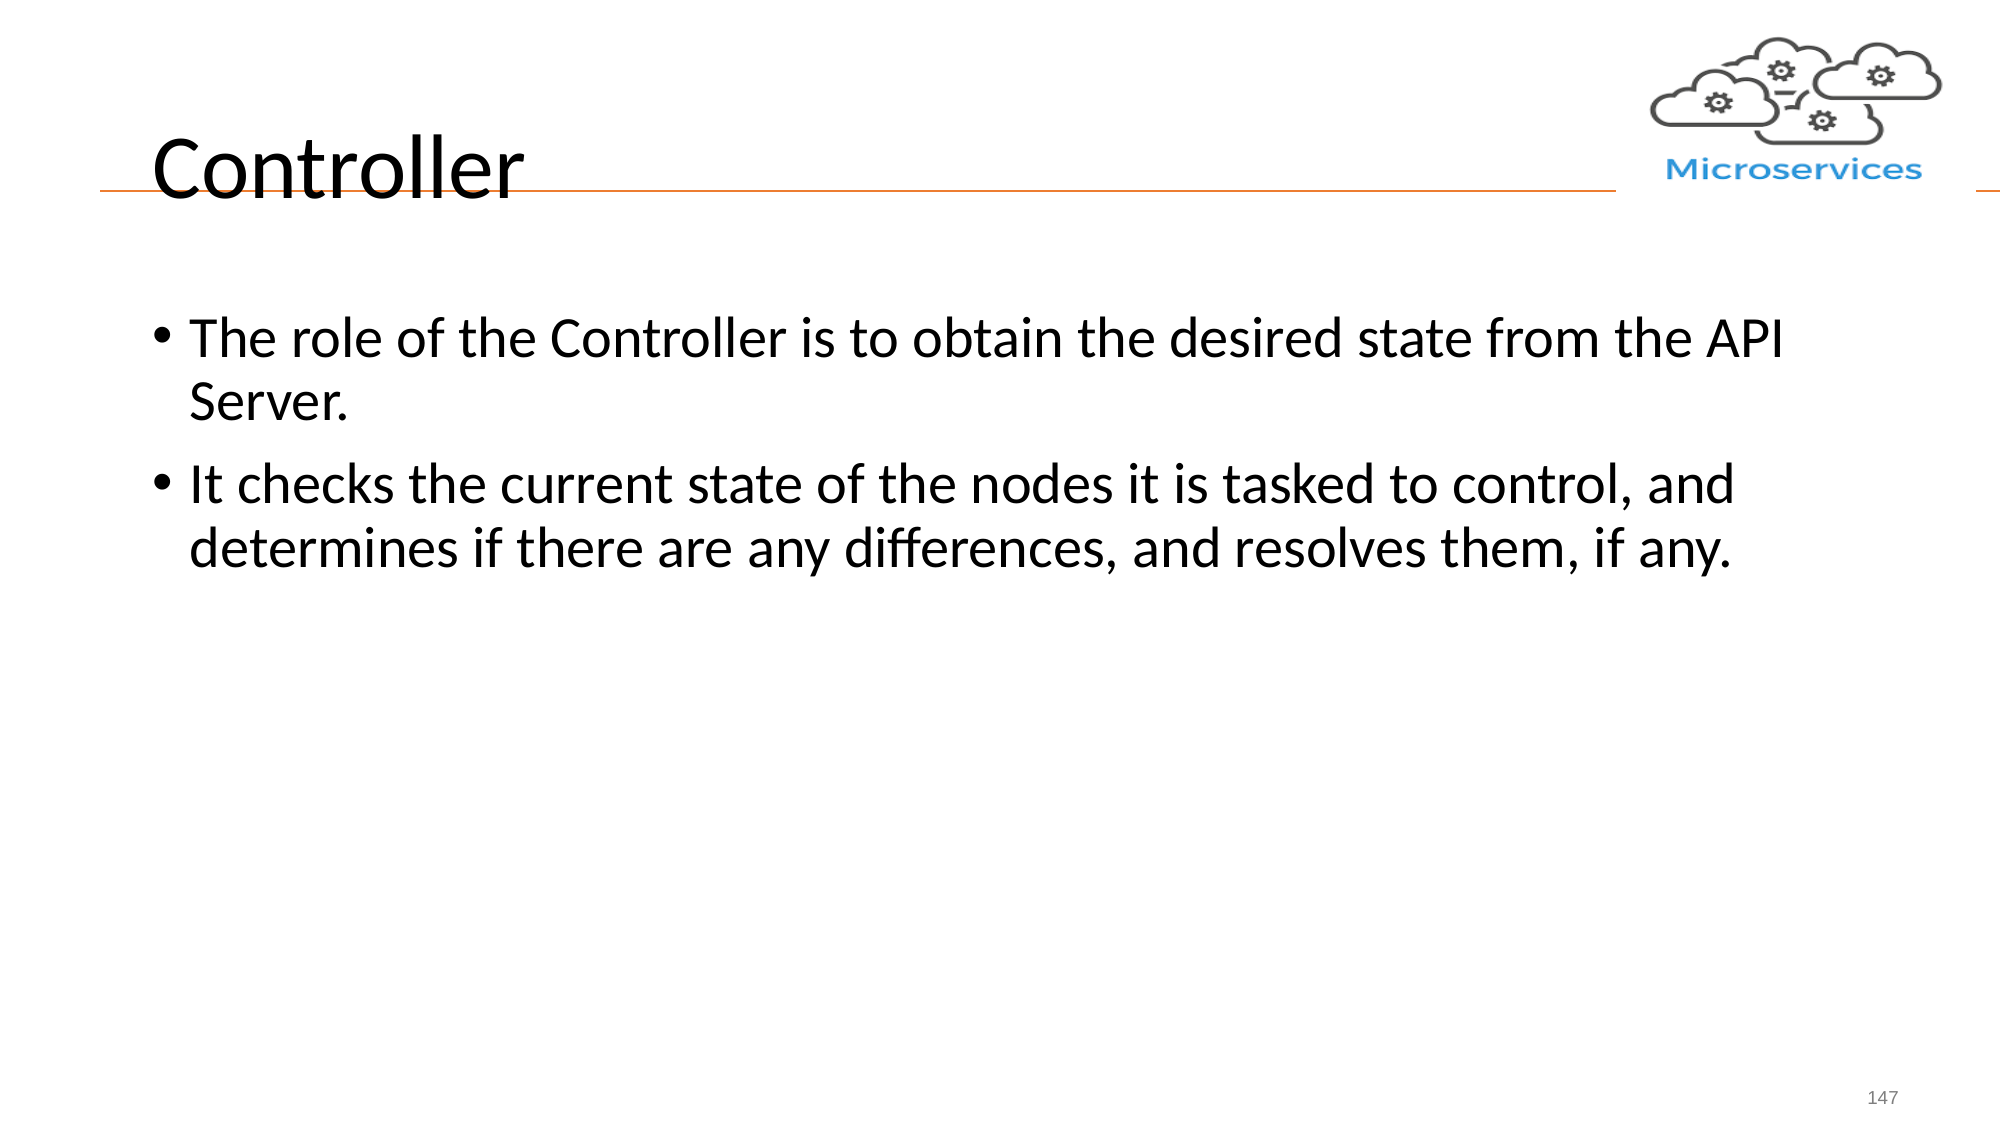

# Controller
The role of the Controller is to obtain the desired state from the API Server.
It checks the current state of the nodes it is tasked to control, and determines if there are any differences, and resolves them, if any.